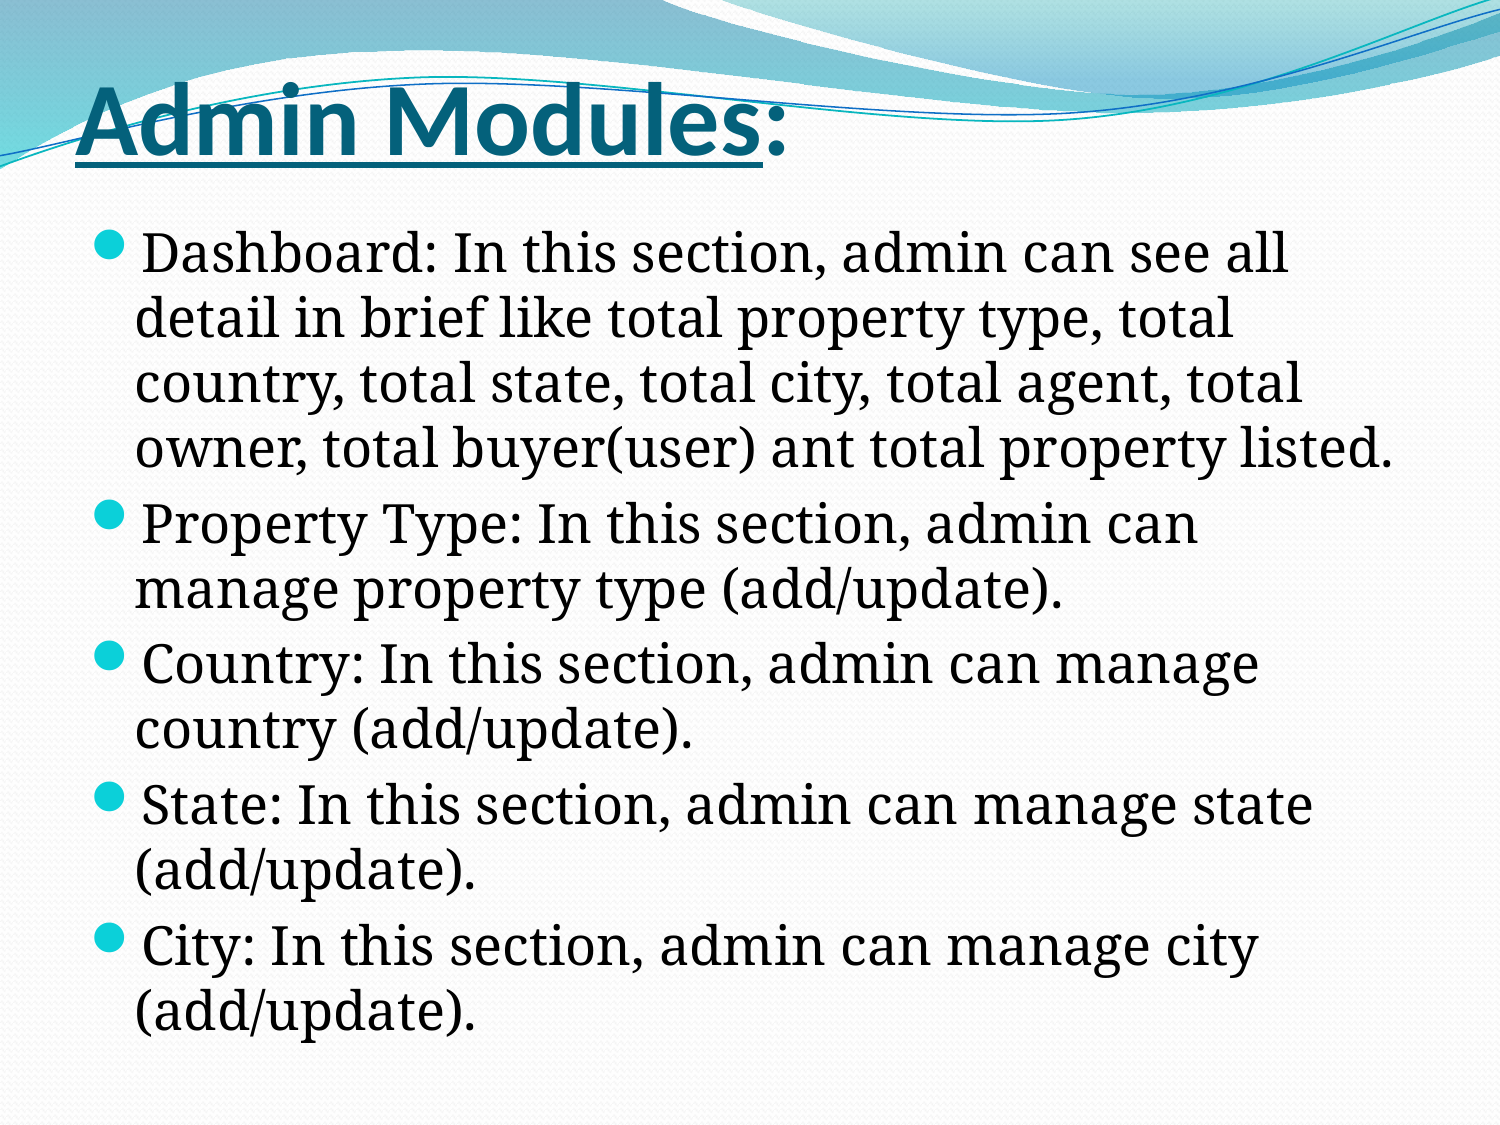

# Admin Modules:
Dashboard: In this section, admin can see all detail in brief like total property type, total country, total state, total city, total agent, total owner, total buyer(user) ant total property listed.
Property Type: In this section, admin can manage property type (add/update).
Country: In this section, admin can manage country (add/update).
State: In this section, admin can manage state (add/update).
City: In this section, admin can manage city (add/update).